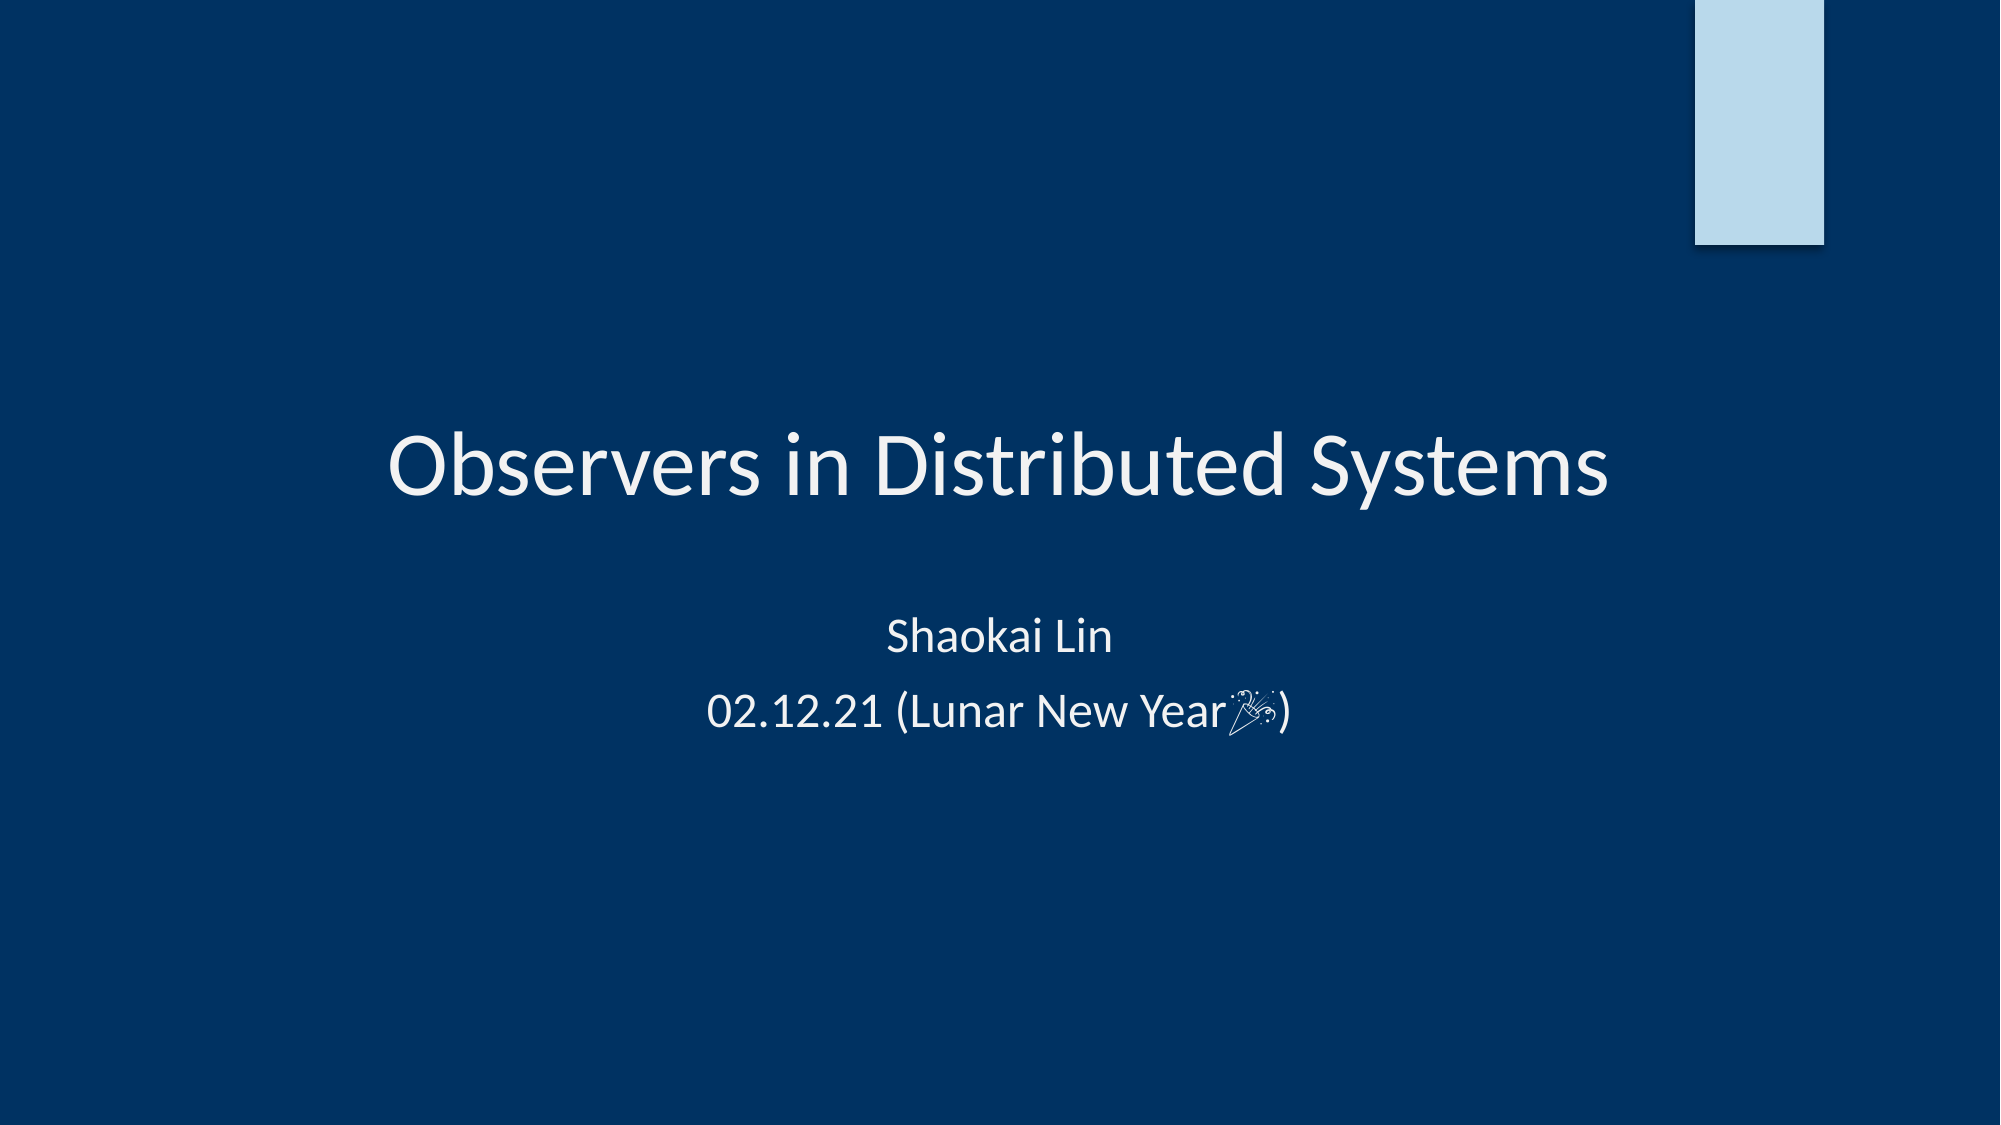

# Observers in Distributed Systems
Shaokai Lin
02.12.21 (Lunar New Year🎉)